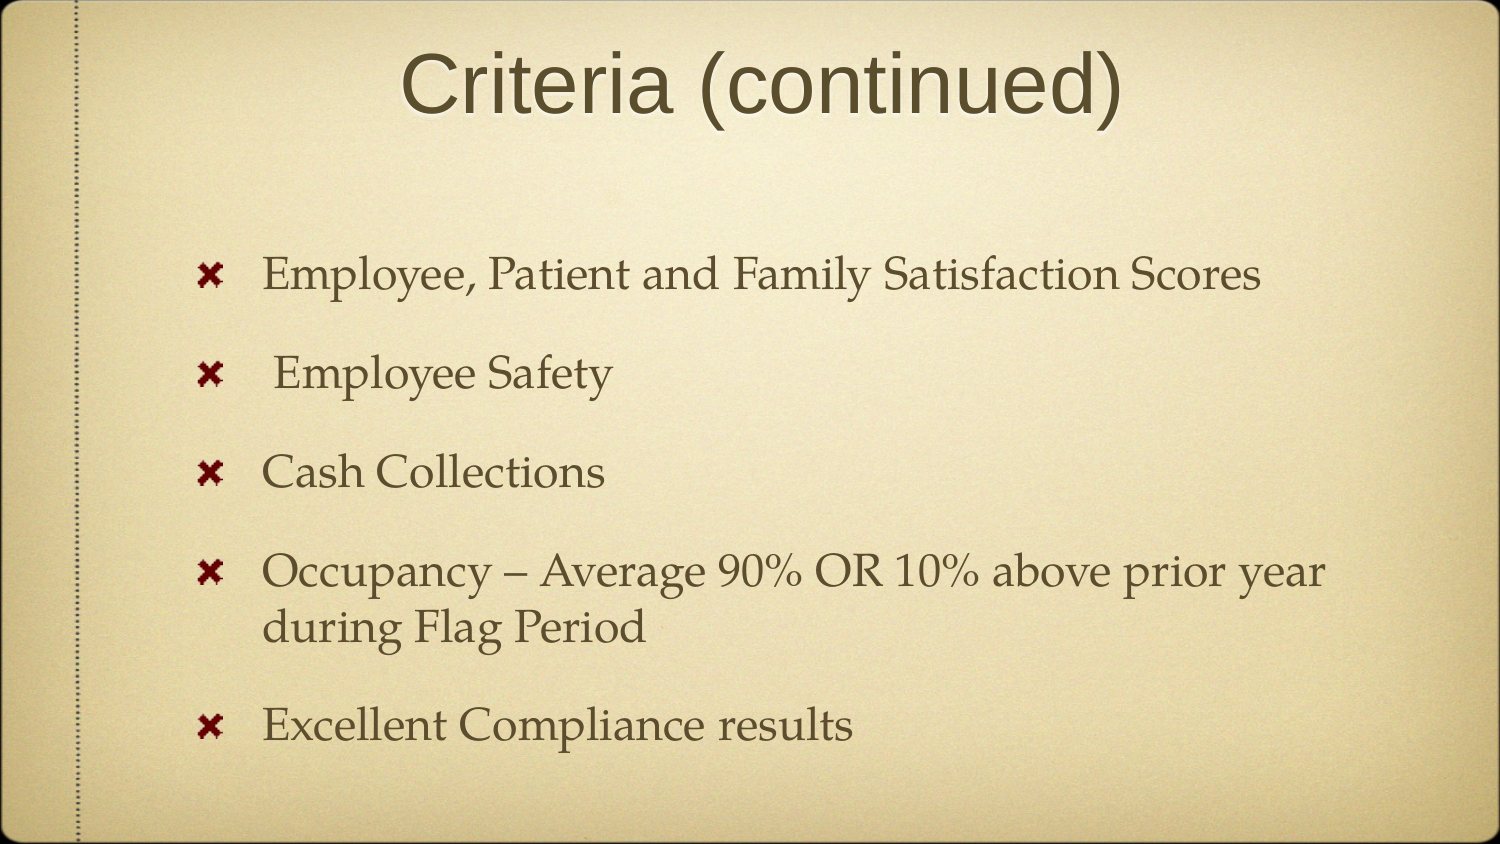

# Criteria (continued)
Employee, Patient and Family Satisfaction Scores
 Employee Safety
Cash Collections
Occupancy – Average 90% OR 10% above prior year during Flag Period
Excellent Compliance results